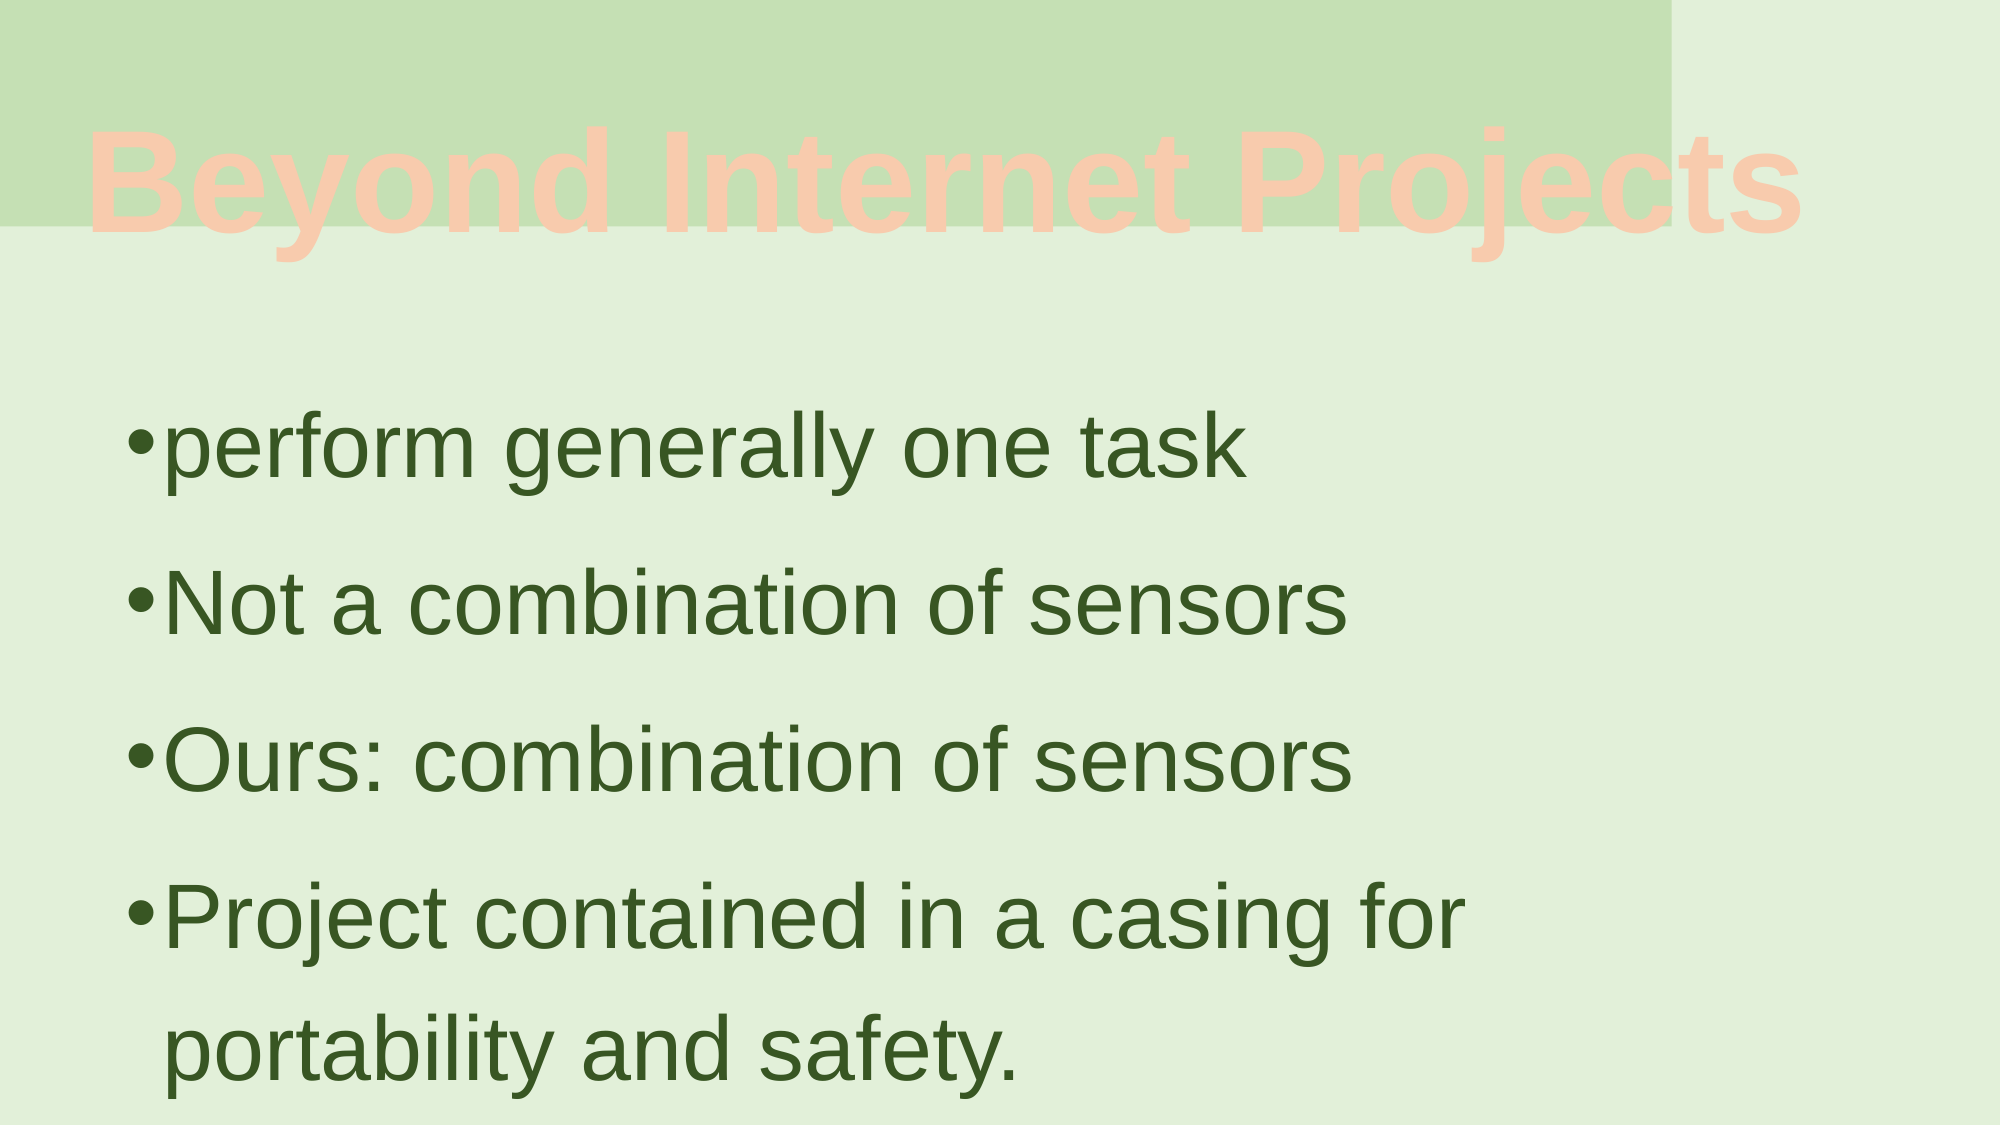

# Beyond Internet Projects
perform generally one task
Not a combination of sensors
Ours: combination of sensors
Project contained in a casing for portability and safety.